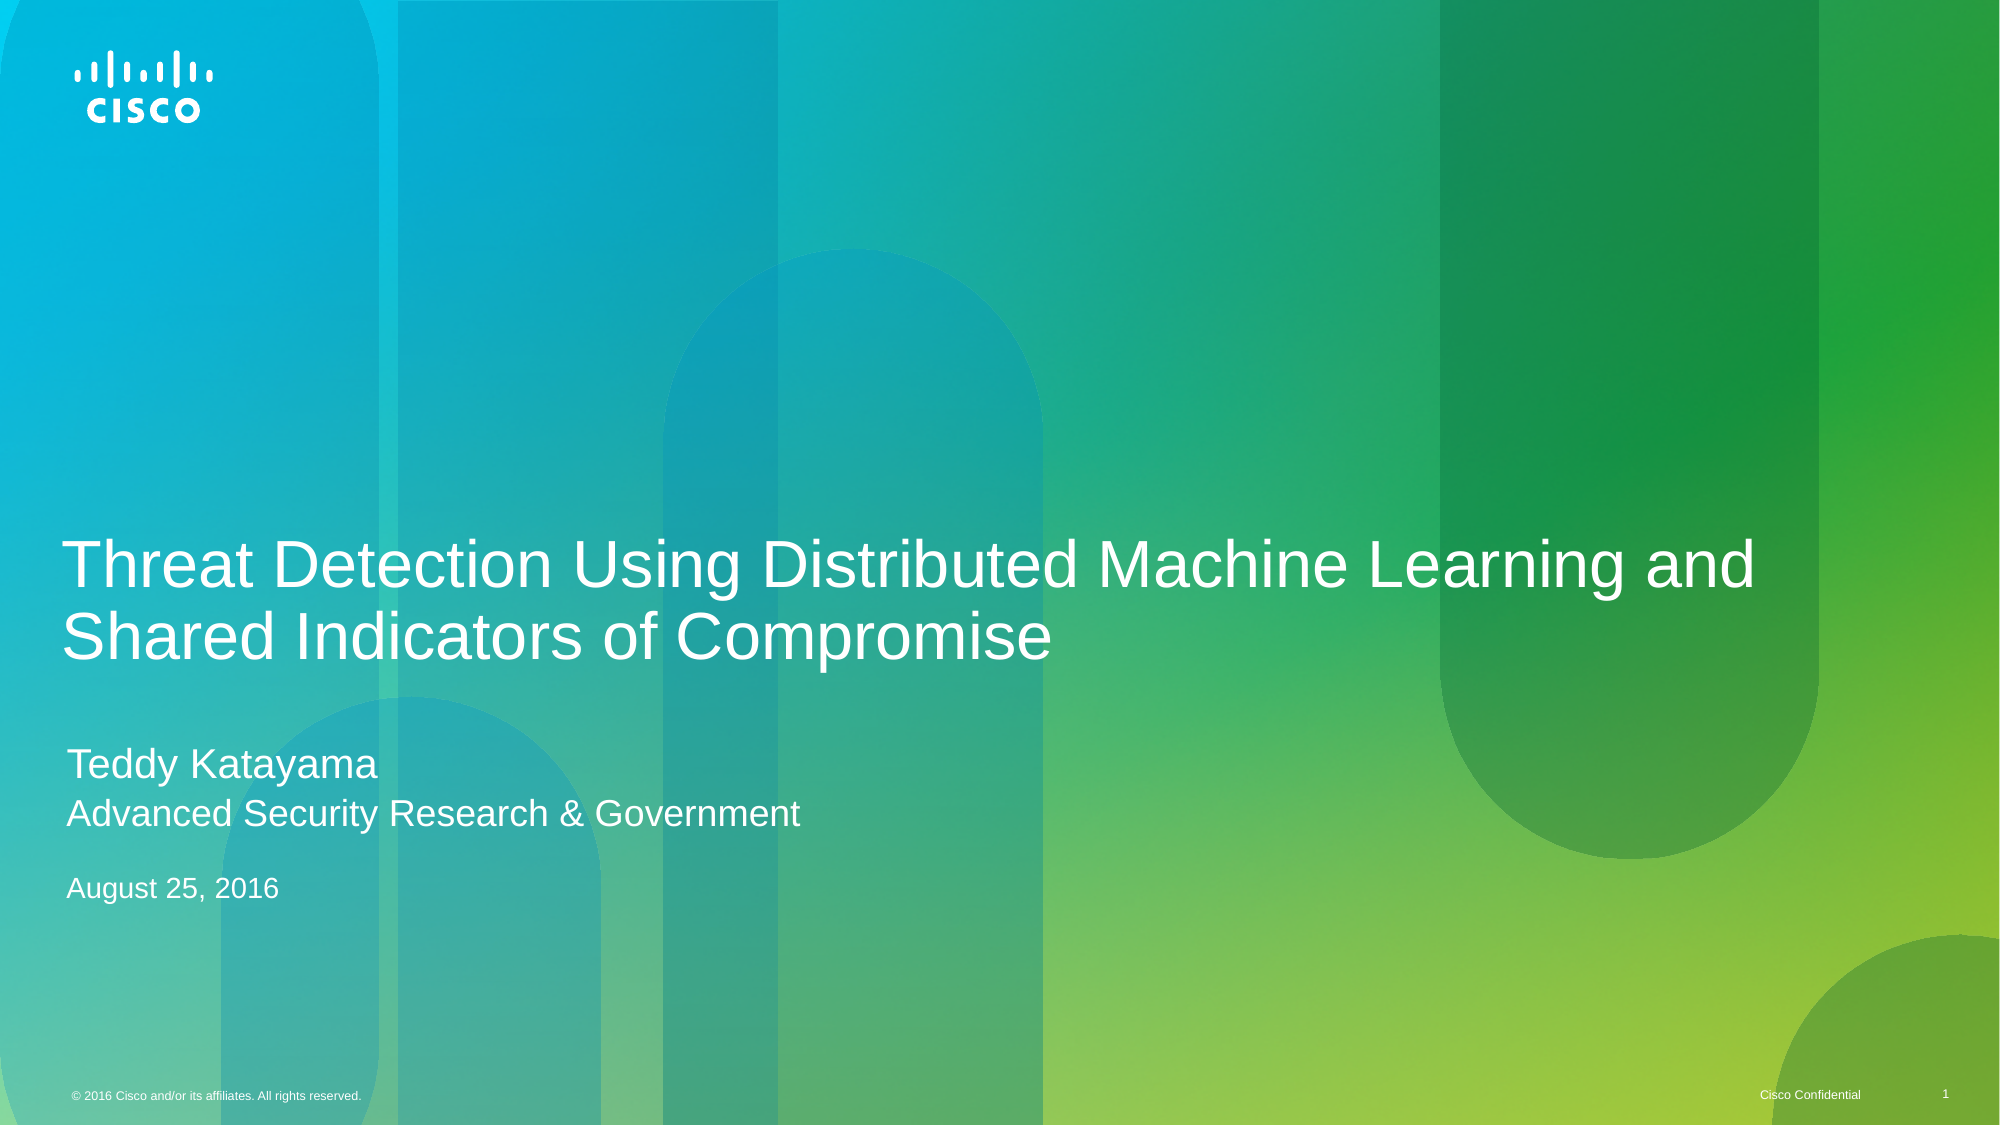

# Threat Detection Using Distributed Machine Learning and Shared Indicators of Compromise
Teddy Katayama
Advanced Security Research & Government
August 25, 2016